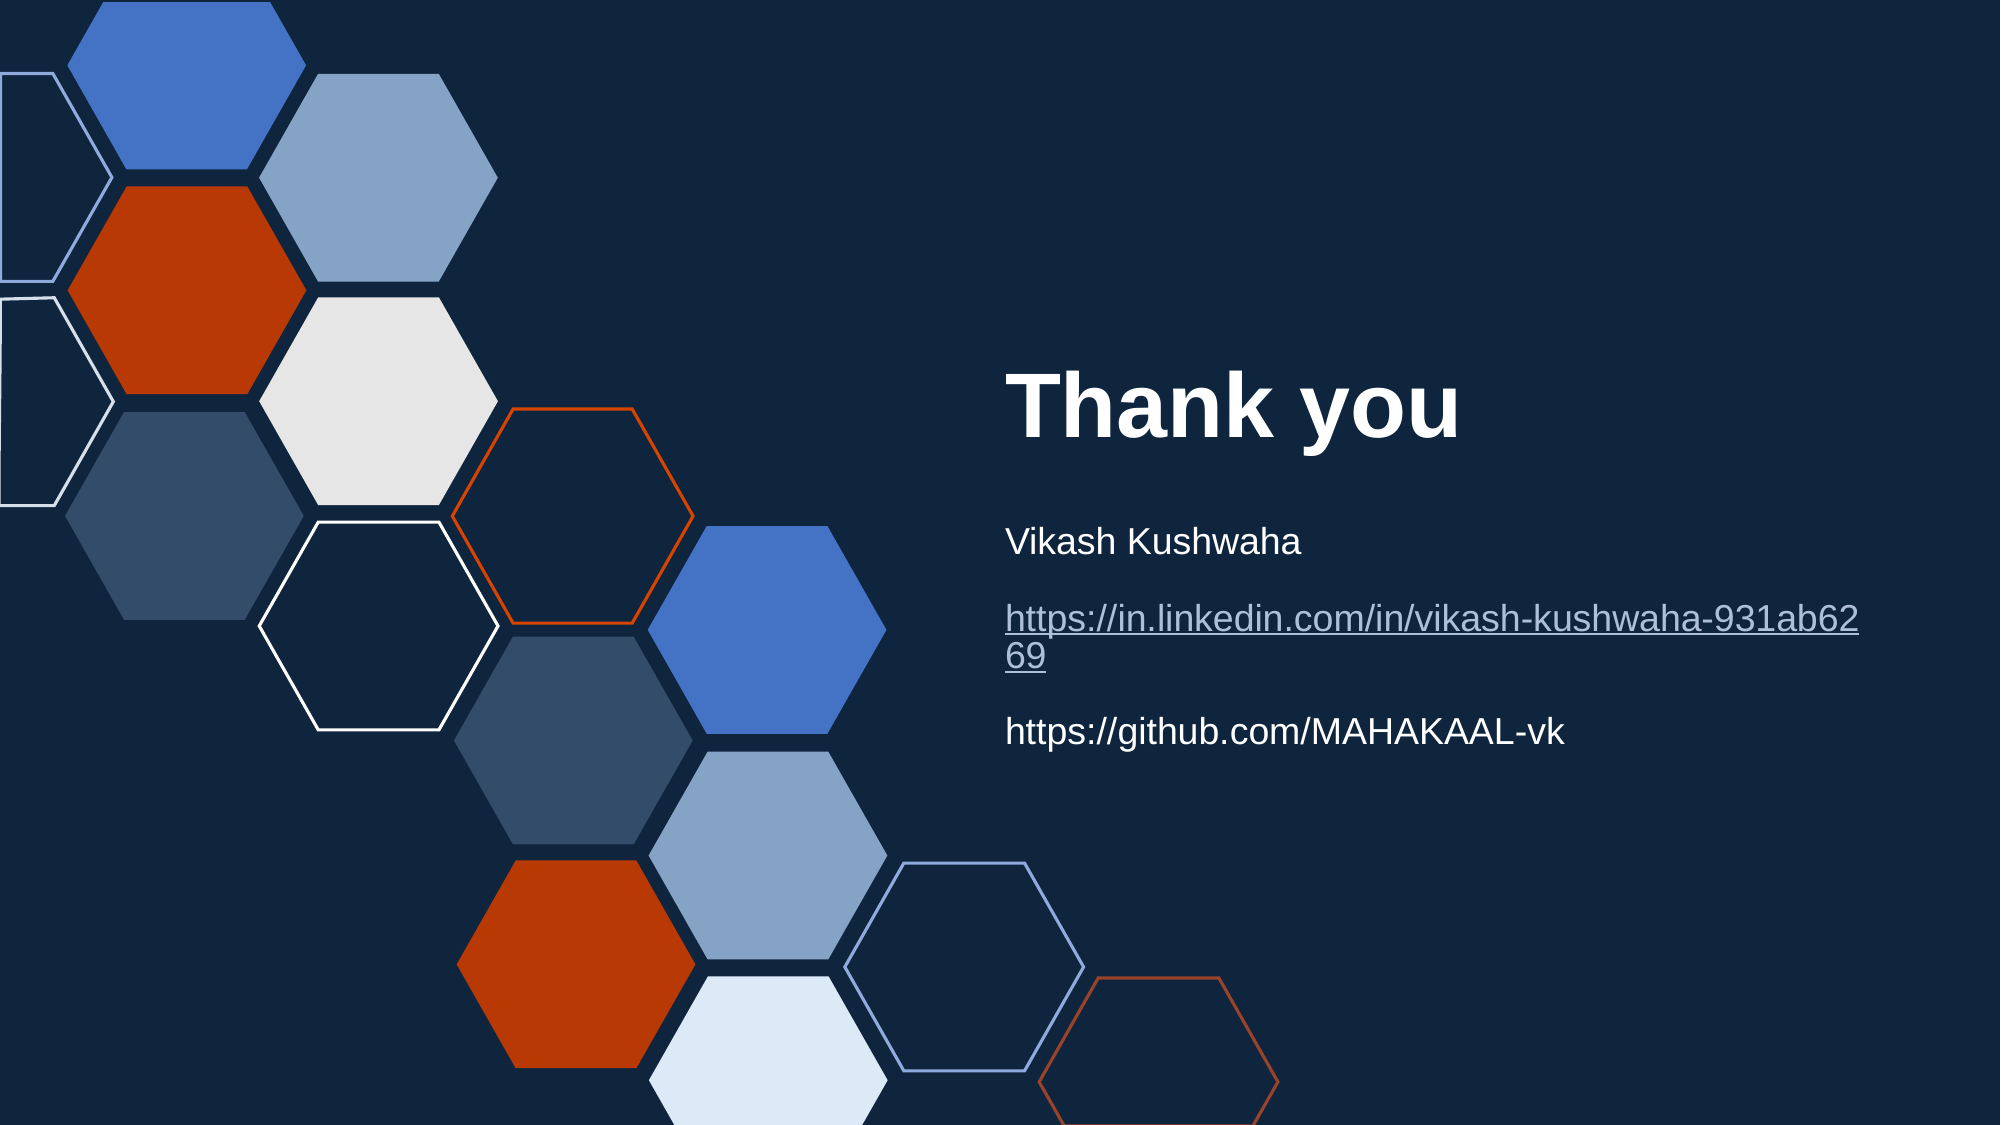

# Thank you
Vikash Kushwaha
https://in.linkedin.com/in/vikash-kushwaha-931ab6269
https://github.com/MAHAKAAL-vk